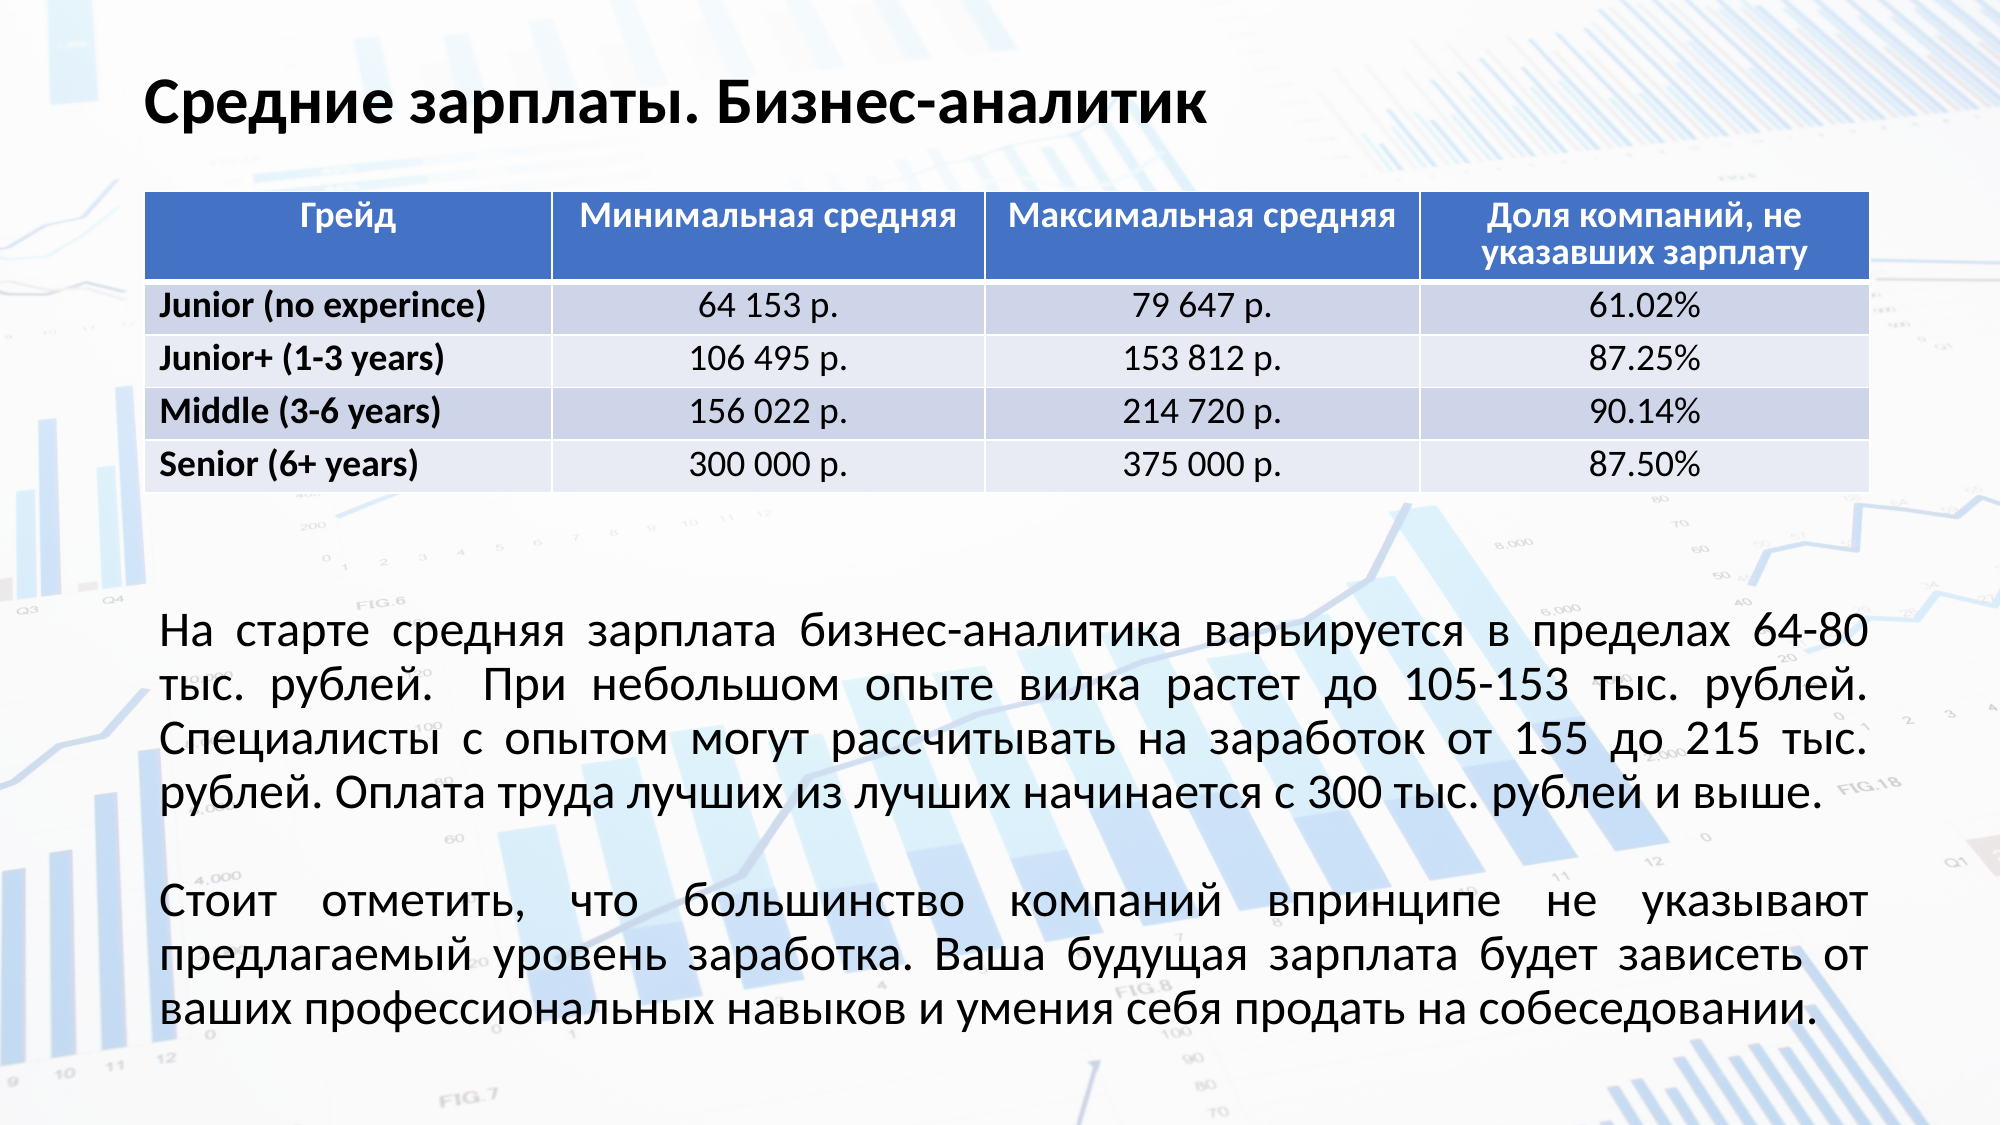

Средние зарплаты. Бизнес-аналитик

| Грейд | Минимальная средняя | Максимальная средняя | Доля компаний, не указавших зарплату |
| --- | --- | --- | --- |
| Junior (no experince) | 64 153 р. | 79 647 р. | 61.02% |
| Junior+ (1-3 years) | 106 495 р. | 153 812 р. | 87.25% |
| Middle (3-6 years) | 156 022 р. | 214 720 р. | 90.14% |
| Senior (6+ years) | 300 000 р. | 375 000 р. | 87.50% |

На старте средняя зарплата бизнес-аналитика варьируется в пределах 64-80 тыс. рублей.  При небольшом опыте вилка растет до 105-153 тыс. рублей. Специалисты с опытом могут рассчитывать на заработок от 155 до 215 тыс. рублей. Оплата труда лучших из лучших начинается с 300 тыс. рублей и выше.

Стоит отметить, что большинство компаний впринципе не указывают предлагаемый уровень заработка. Ваша будущая зарплата будет зависеть от ваших профессиональных навыков и умения себя продать на собеседовании.